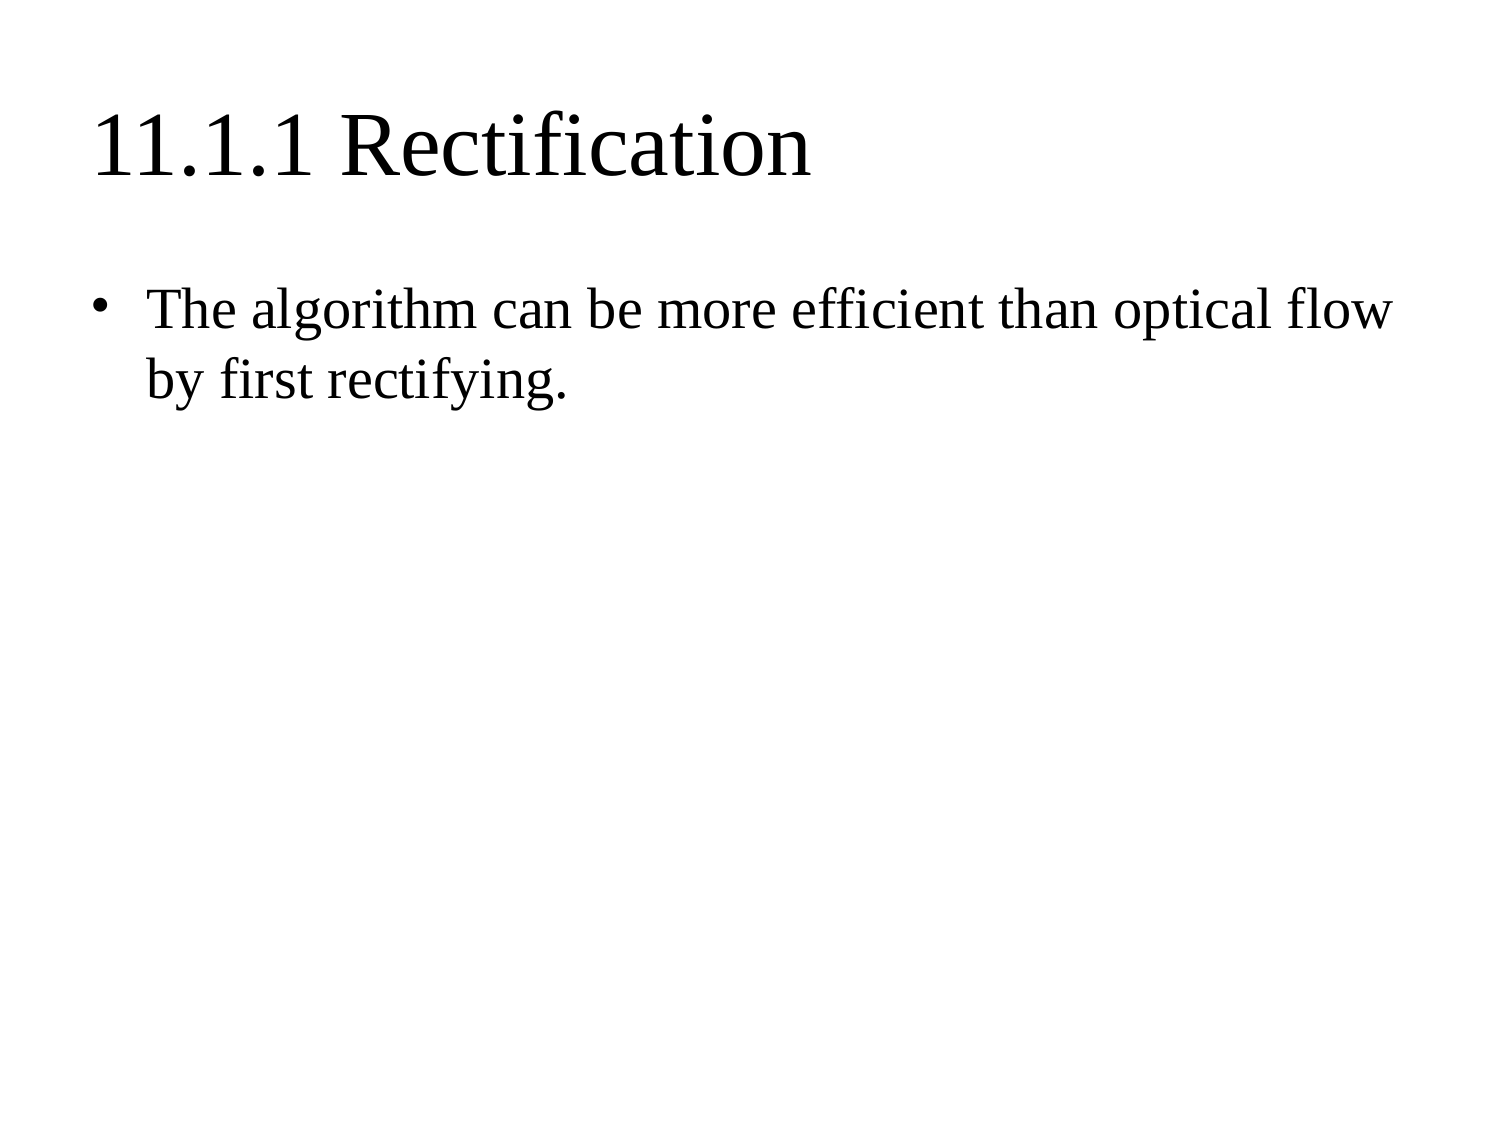

# 11.1.1 Rectification
The algorithm can be more efficient than optical flow by first rectifying.